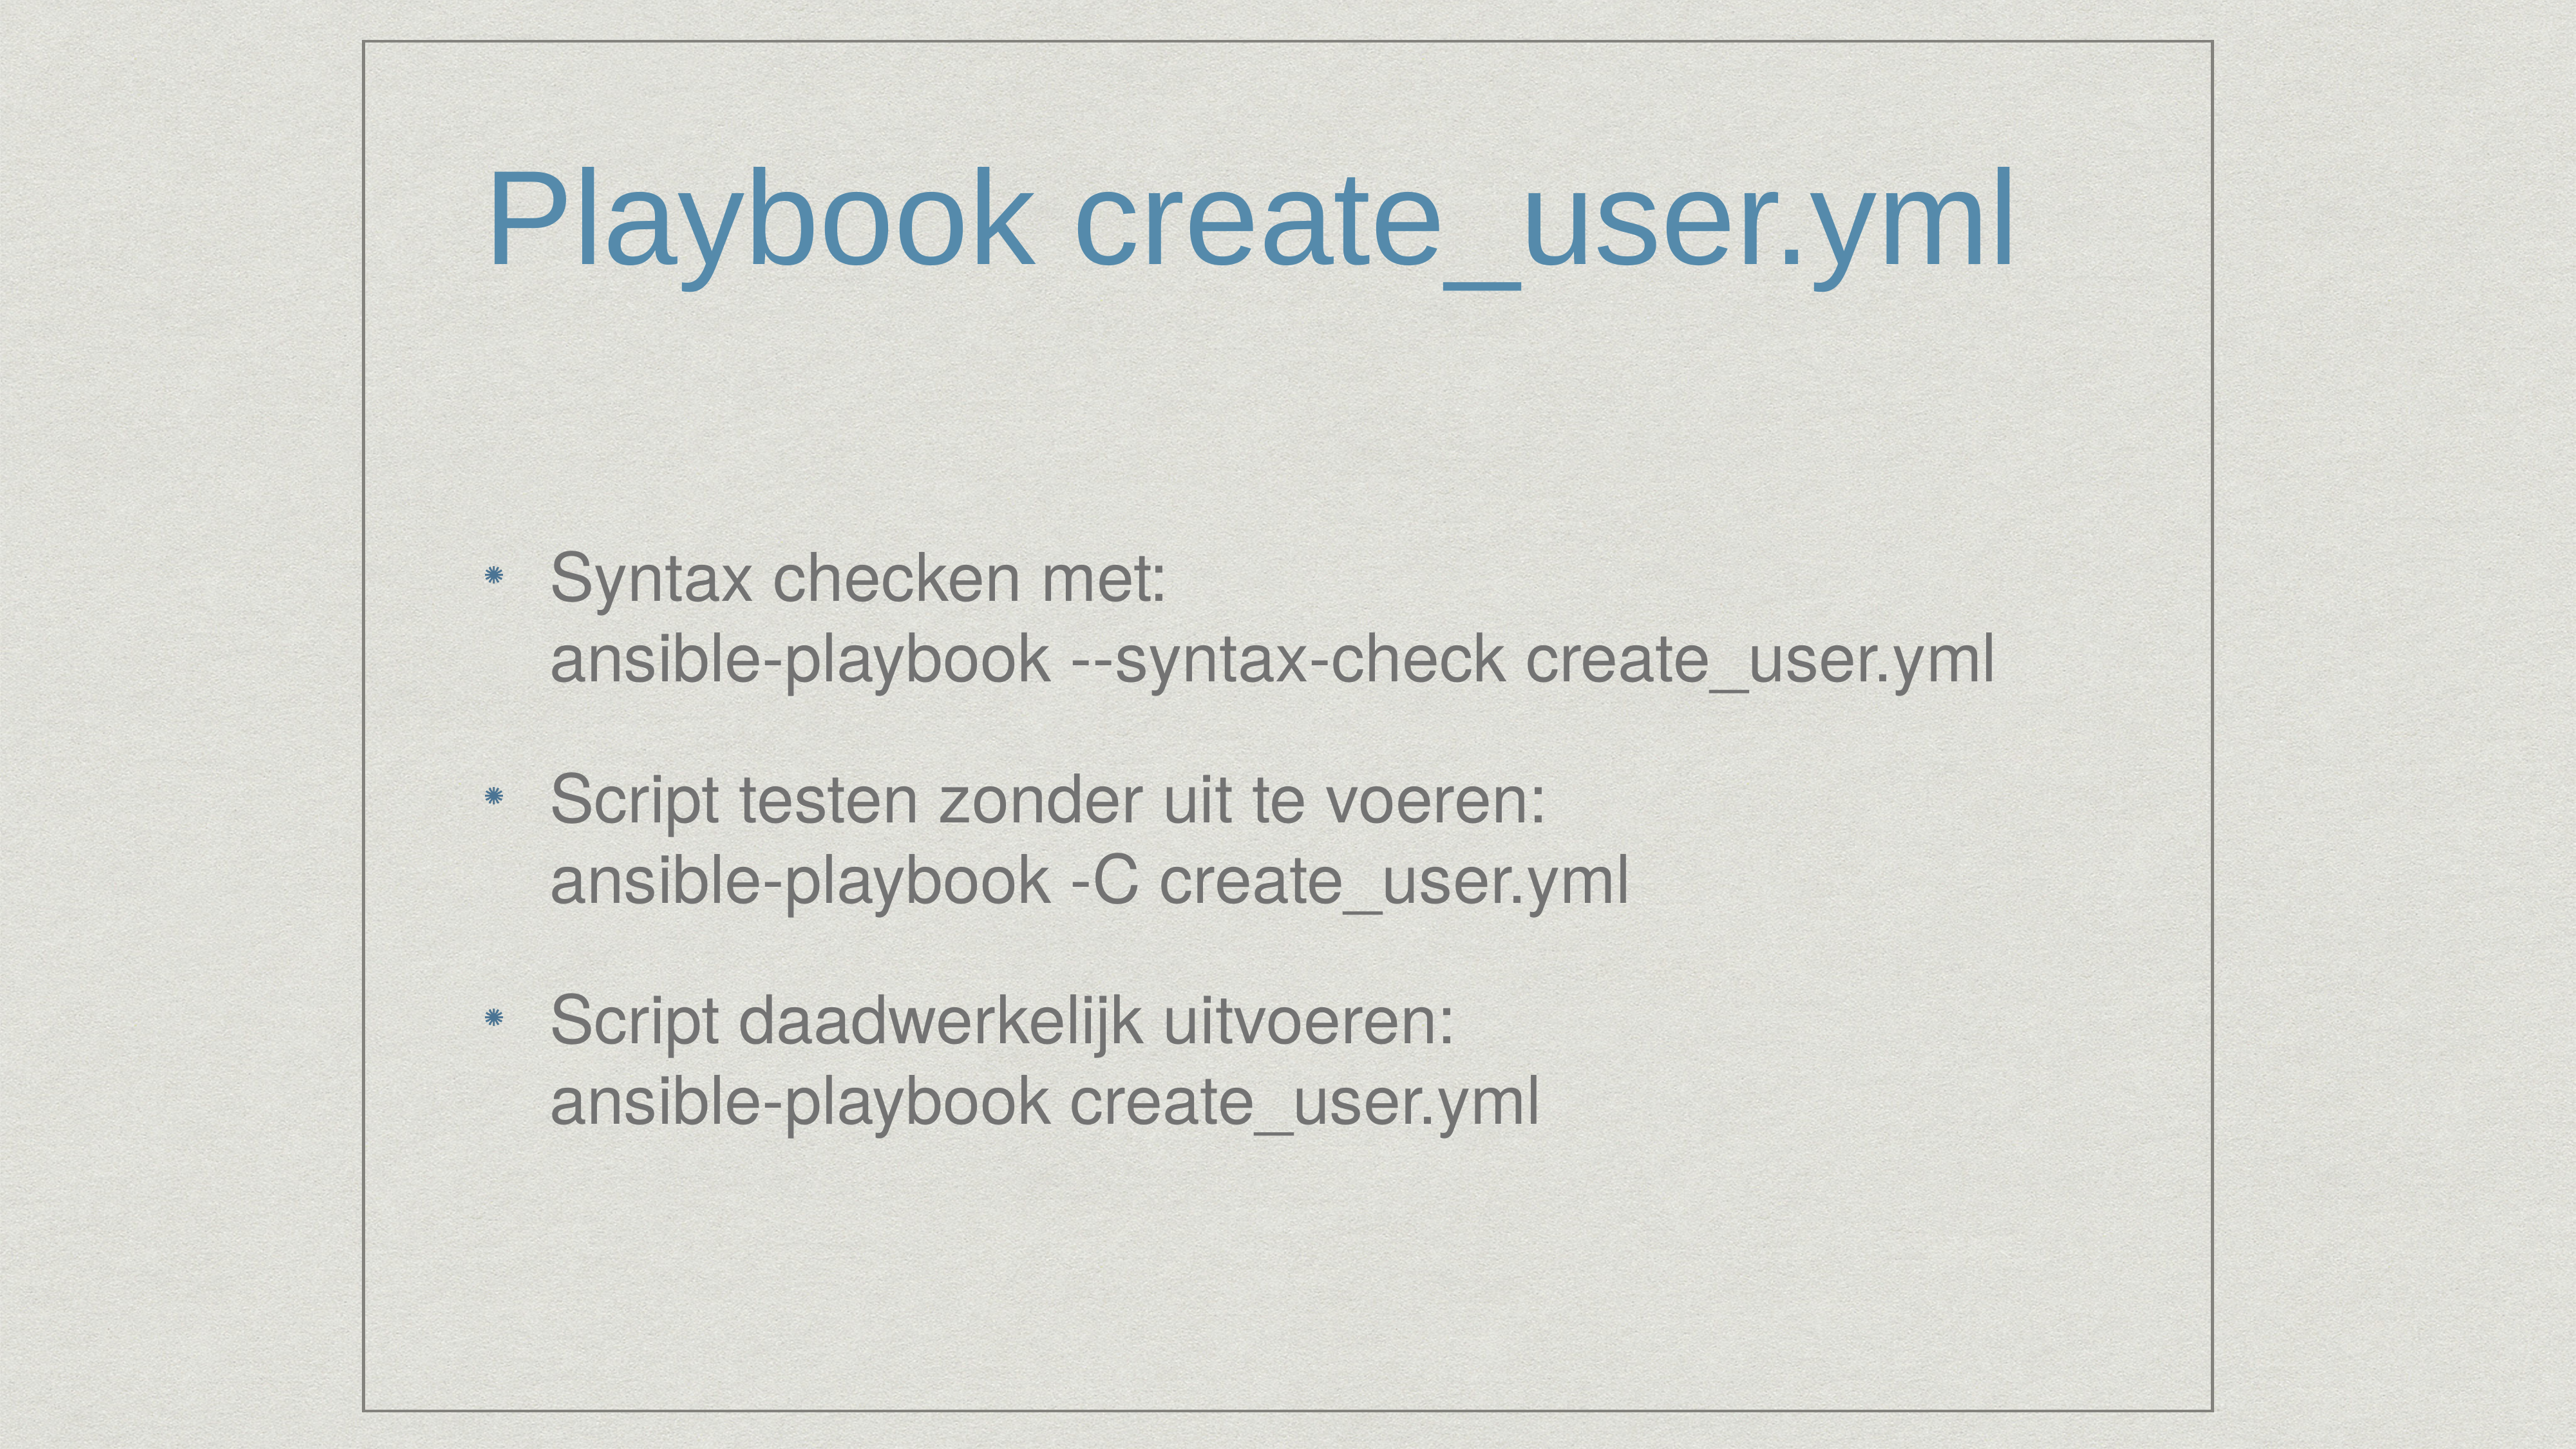

# Playbook create_user.yml
Syntax checken met:
ansible-playbook --syntax-check create_user.yml
Script testen zonder uit te voeren:
ansible-playbook -C create_user.yml
Script daadwerkelijk uitvoeren:
ansible-playbook create_user.yml